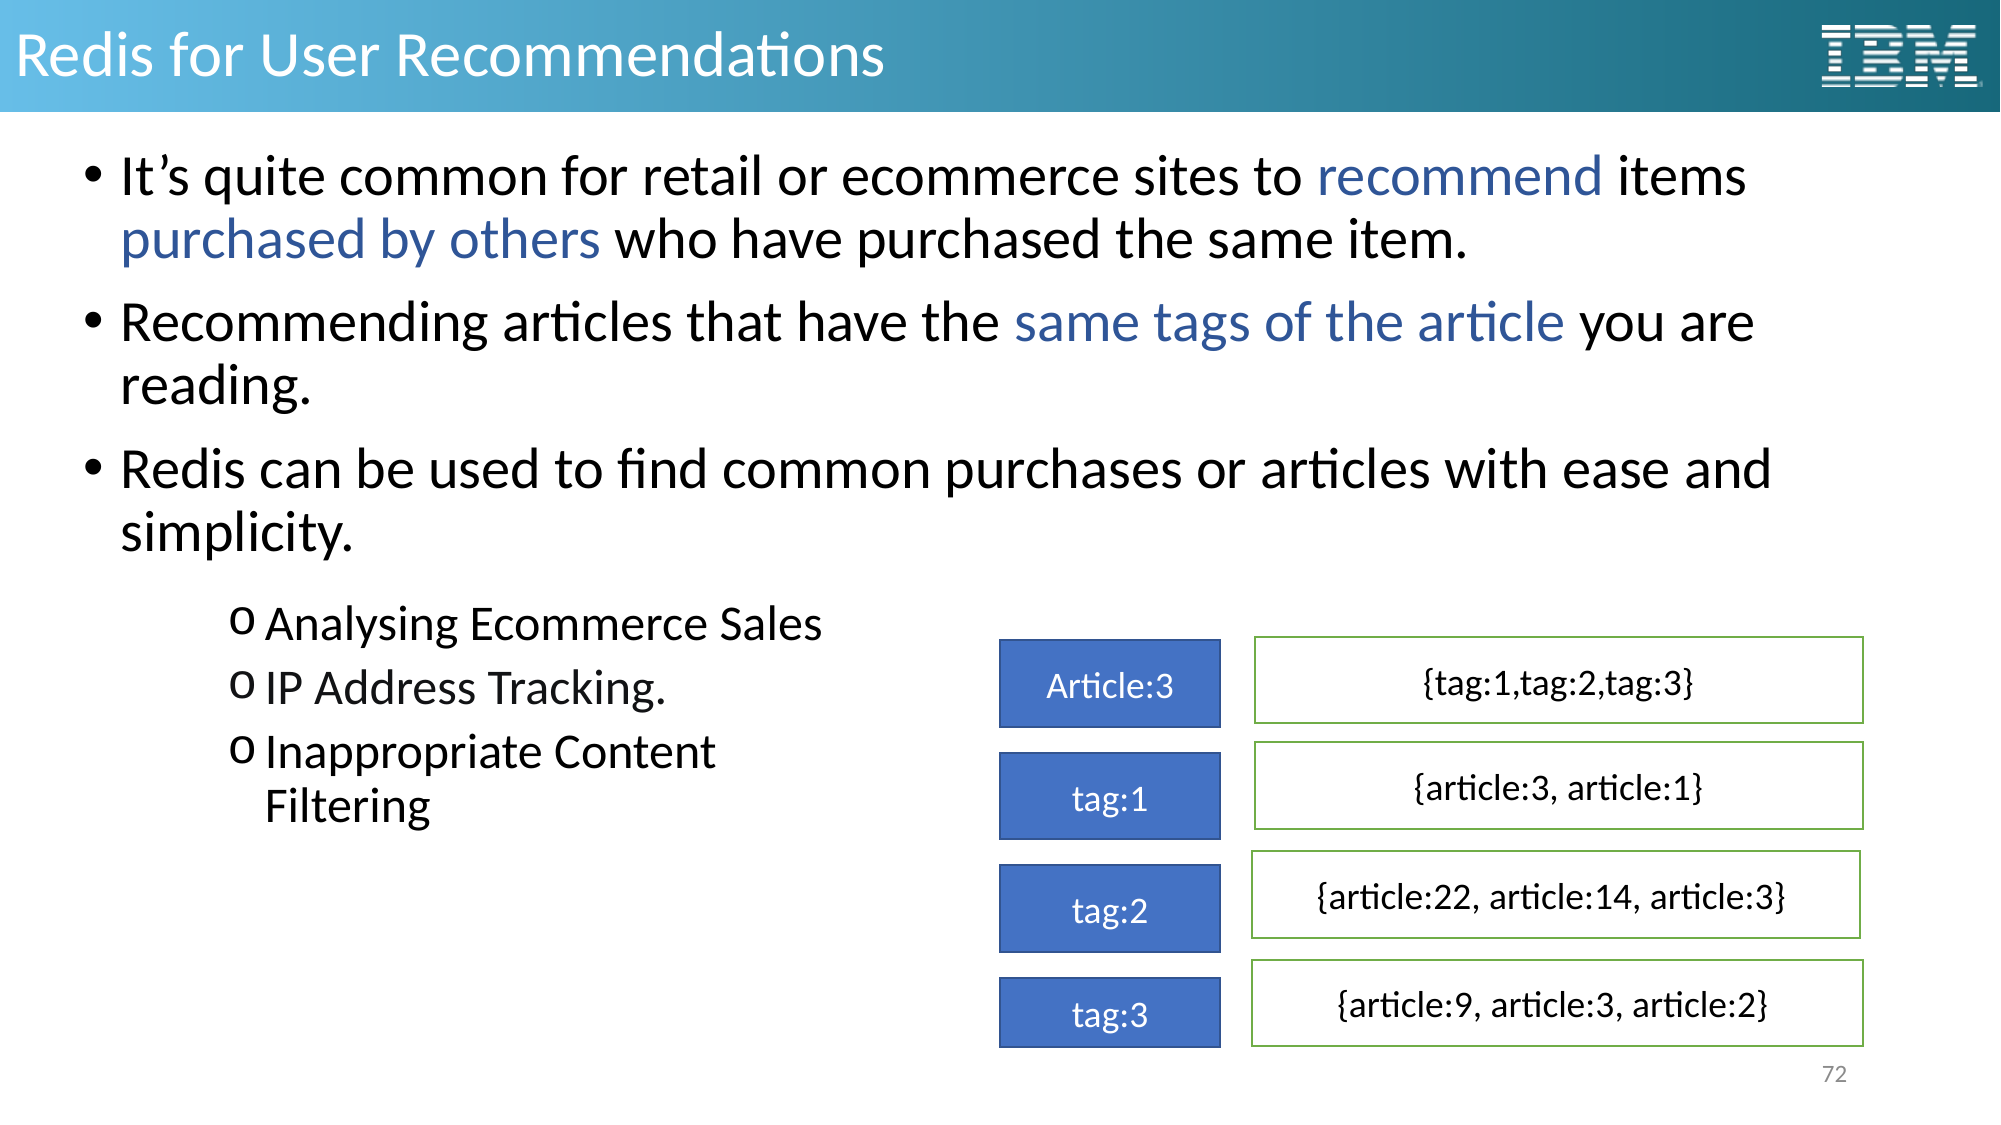

# Redis for User Recommendations
It’s quite common for retail or ecommerce sites to recommend items purchased by others who have purchased the same item.
Recommending articles that have the same tags of the article you are reading.
Redis can be used to find common purchases or articles with ease and simplicity.

Analysing Ecommerce Sales
IP Address Tracking.
Inappropriate Content Filtering
{tag:1,tag:2,tag:3}
Article:3
{article:3, article:1}
tag:1
{article:22, article:14, article:3}
tag:2
{article:9, article:3, article:2}
tag:3
72